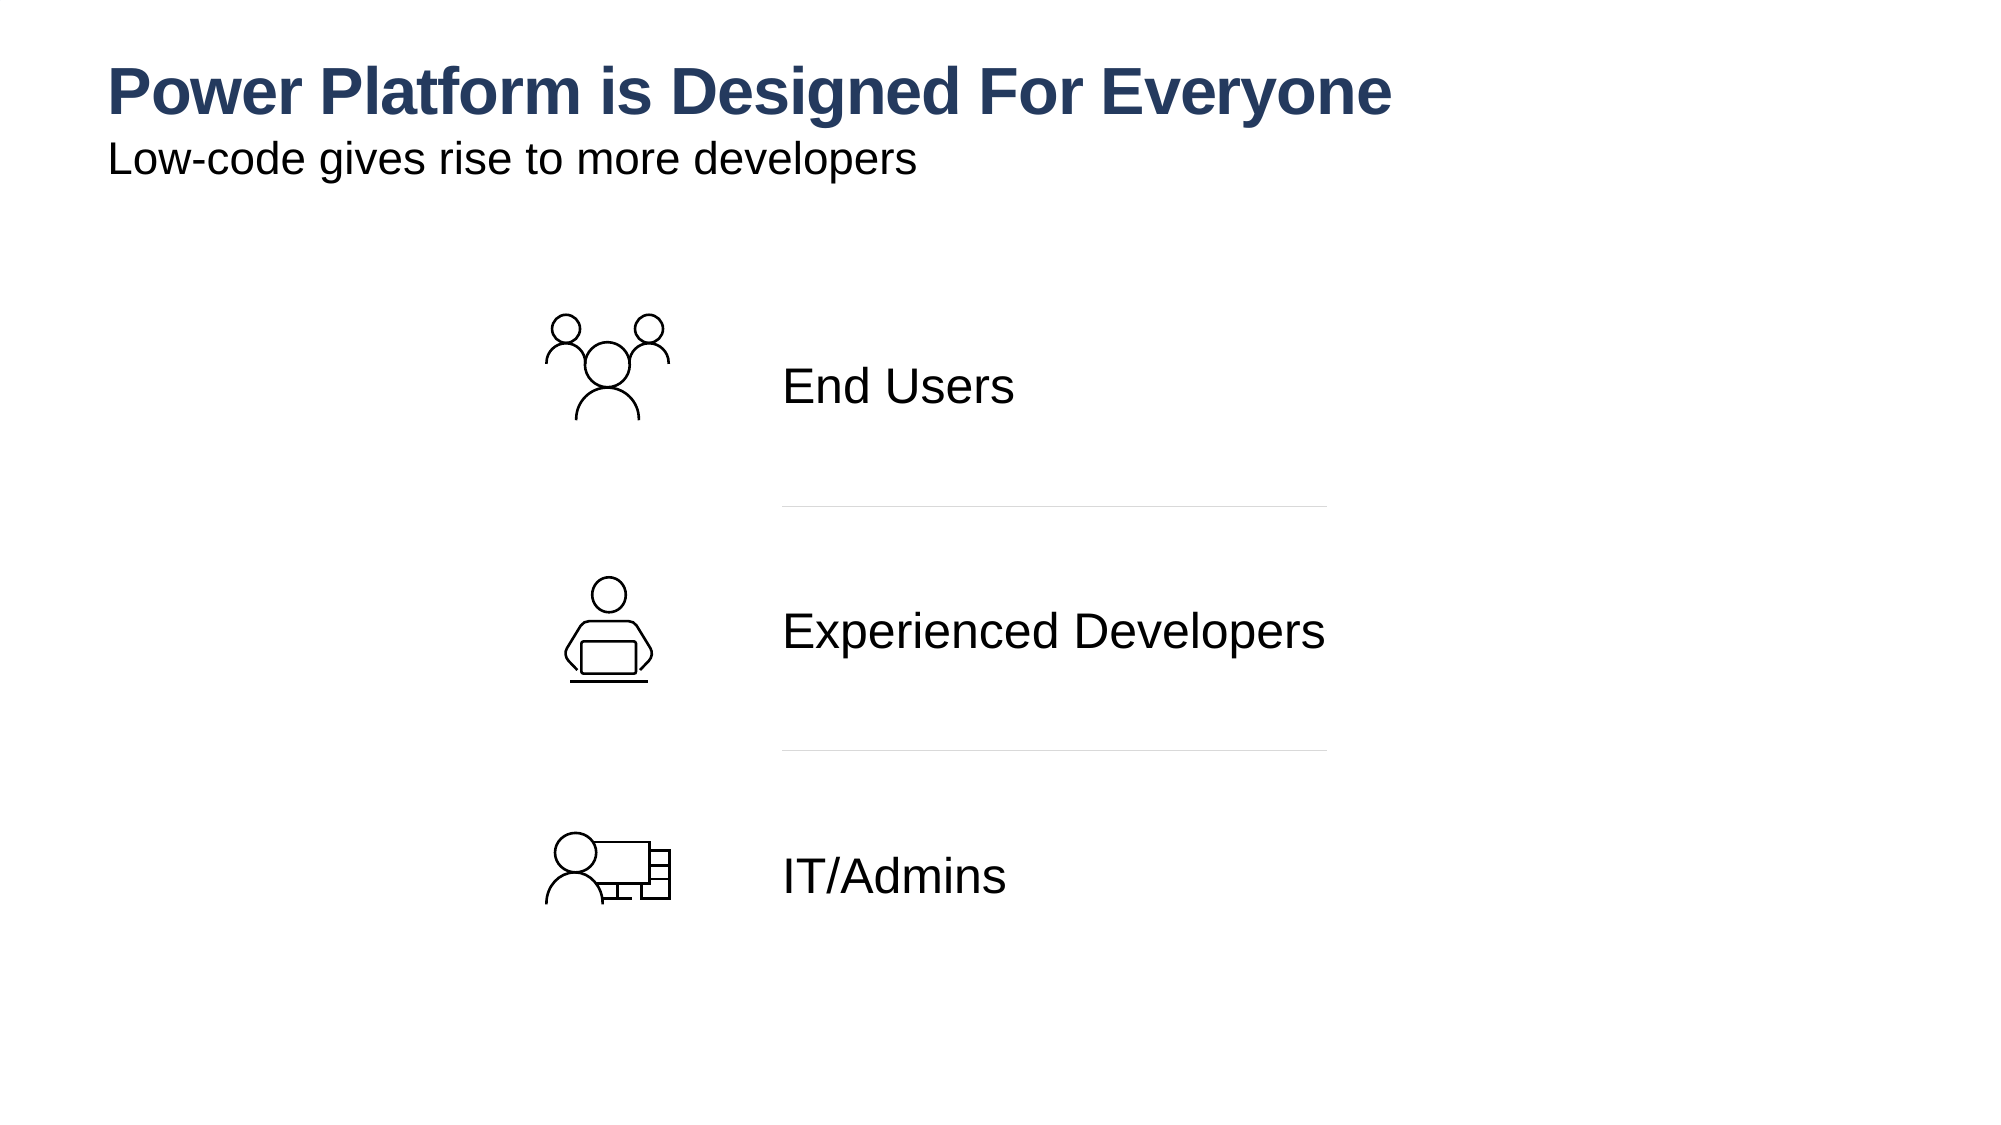

# Power Platform is Designed For Everyone
Low-code gives rise to more developers

End Users

Experienced Developers
IT/Admins